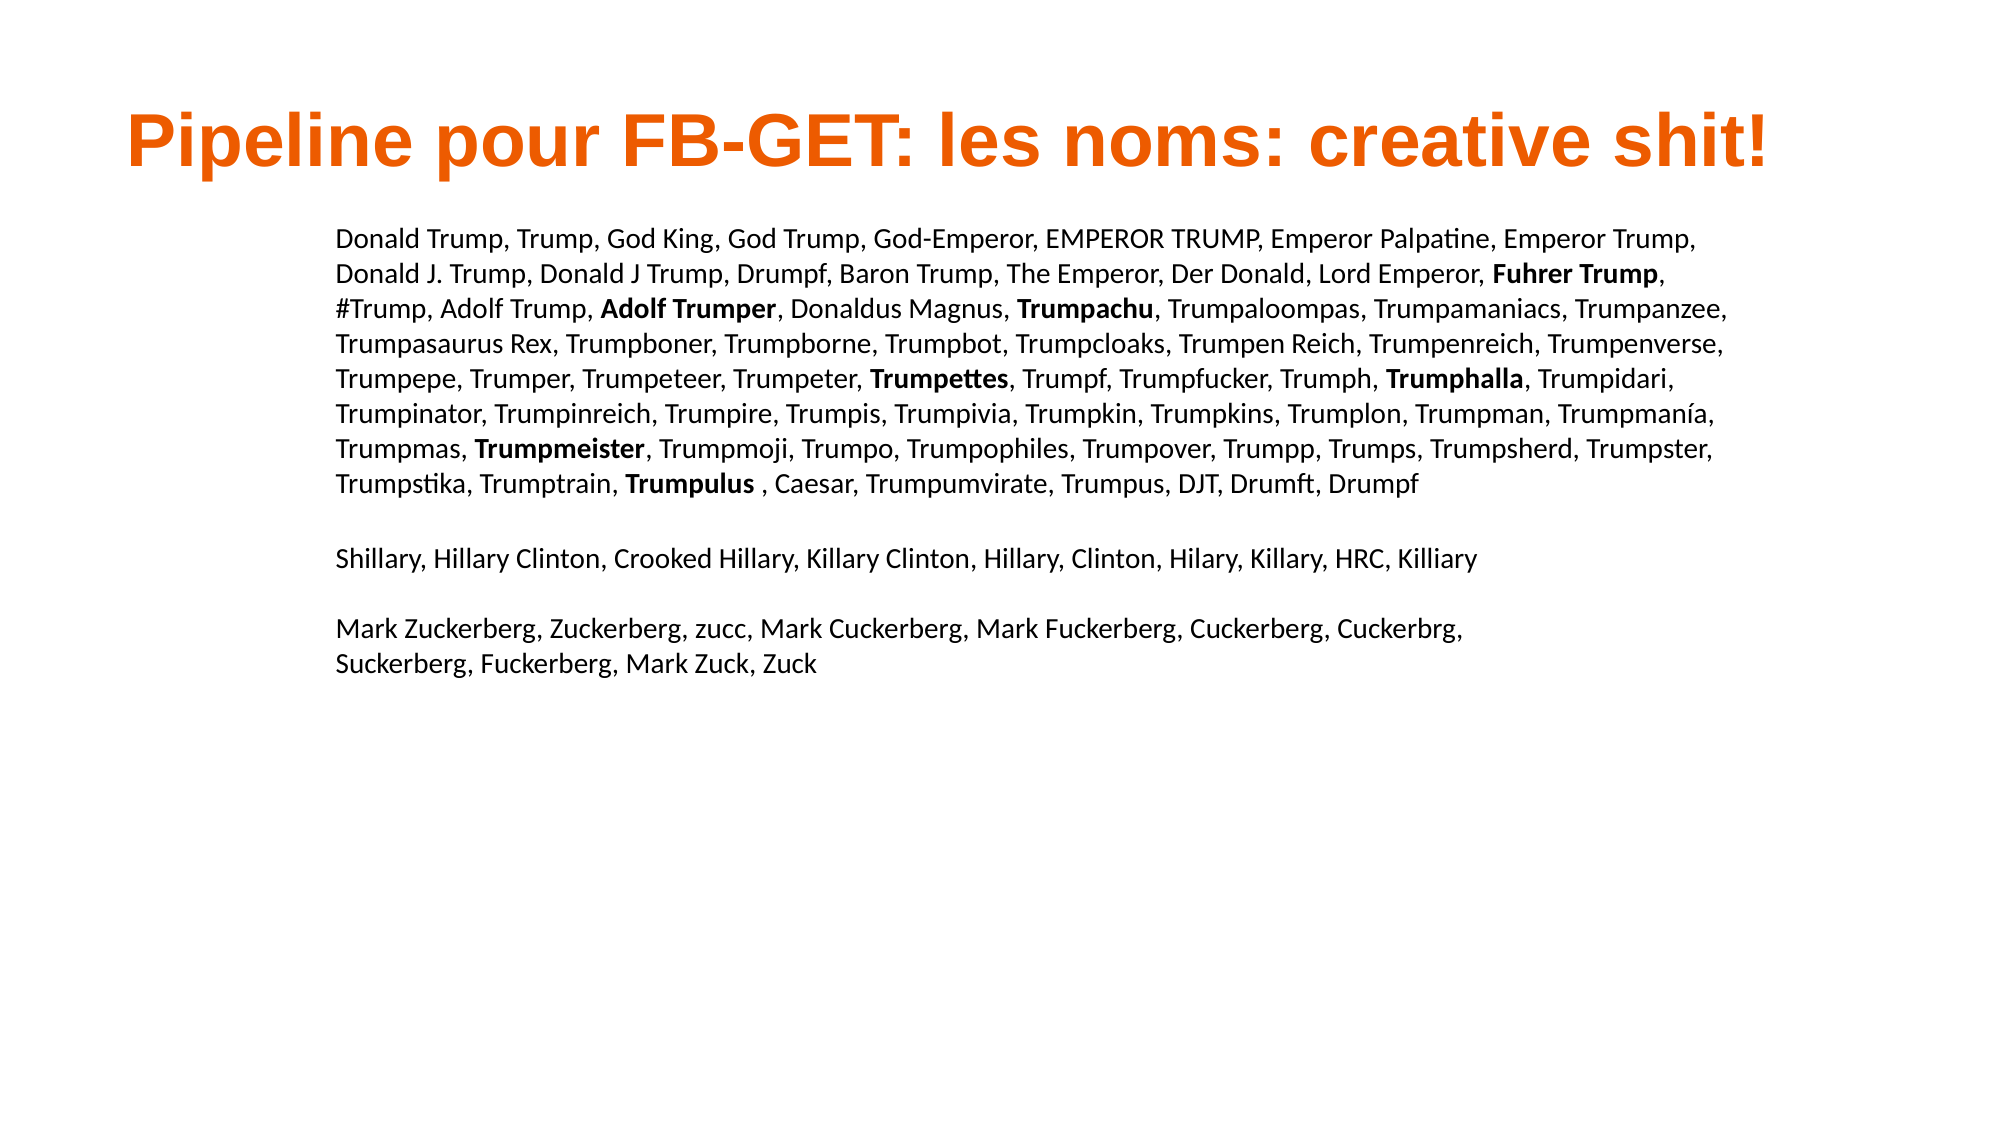

Pipeline pour FB-GET: les noms: creative shit!
Donald Trump, Trump, God King, God Trump, God-Emperor, EMPEROR TRUMP, Emperor Palpatine, Emperor Trump,
Donald J. Trump, Donald J Trump, Drumpf, Baron Trump, The Emperor, Der Donald, Lord Emperor, Fuhrer Trump,
#Trump, Adolf Trump, Adolf Trumper, Donaldus Magnus, Trumpachu, Trumpaloompas, Trumpamaniacs, Trumpanzee,
Trumpasaurus Rex, Trumpboner, Trumpborne, Trumpbot, Trumpcloaks, Trumpen Reich, Trumpenreich, Trumpenverse,
Trumpepe, Trumper, Trumpeteer, Trumpeter, Trumpettes, Trumpf, Trumpfucker, Trumph, Trumphalla, Trumpidari,
Trumpinator, Trumpinreich, Trumpire, Trumpis, Trumpivia, Trumpkin, Trumpkins, Trumplon, Trumpman, Trumpmanía,
Trumpmas, Trumpmeister, Trumpmoji, Trumpo, Trumpophiles, Trumpover, Trumpp, Trumps, Trumpsherd, Trumpster,
Trumpstika, Trumptrain, Trumpulus , Caesar, Trumpumvirate, Trumpus, DJT, Drumft, Drumpf
Shillary, Hillary Clinton, Crooked Hillary, Killary Clinton, Hillary, Clinton, Hilary, Killary, HRC, Killiary

Mark Zuckerberg, Zuckerberg, zucc, Mark Cuckerberg, Mark Fuckerberg, Cuckerberg, Cuckerbrg,
Suckerberg, Fuckerberg, Mark Zuck, Zuck